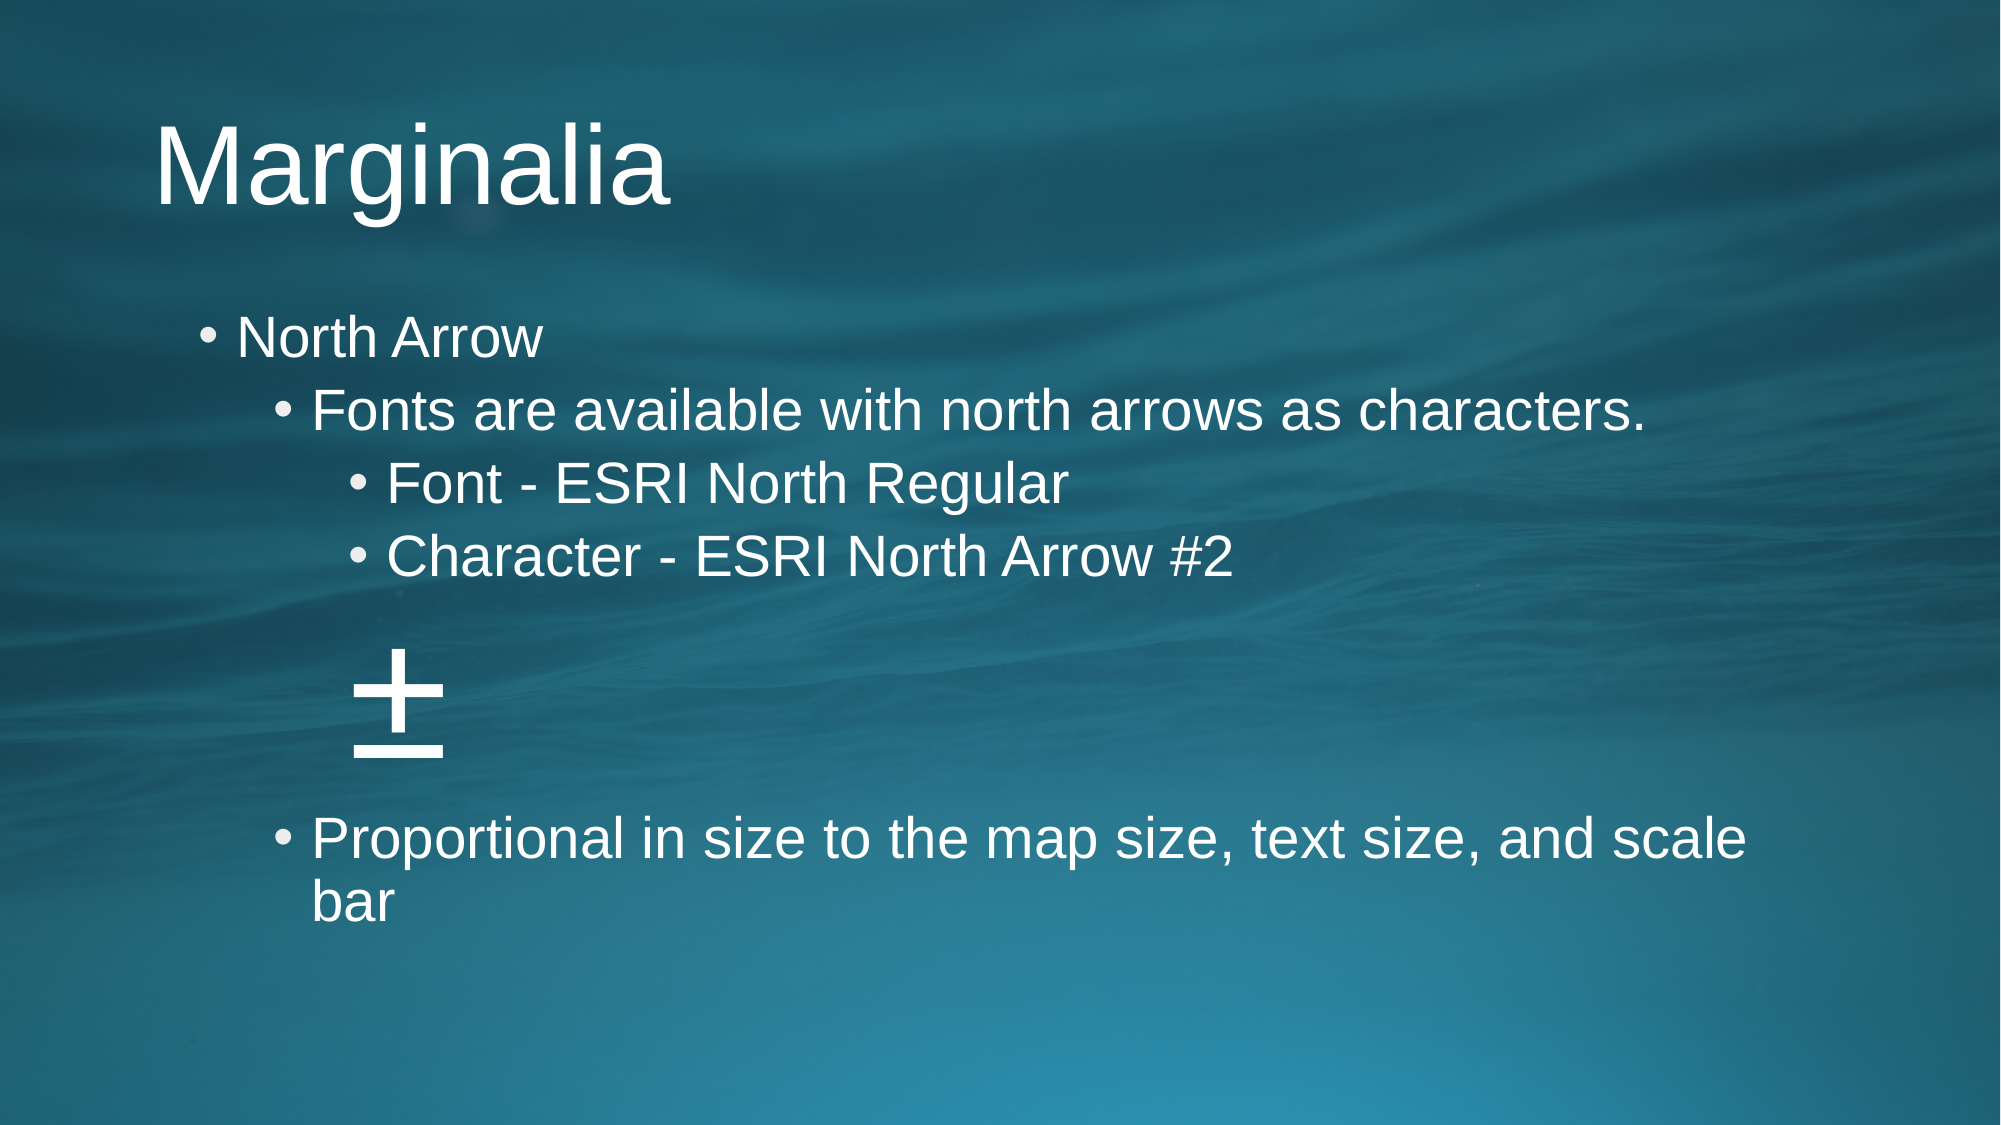

# Marginalia
North Arrow
Fonts are available with north arrows as characters.
Font - ESRI North Regular
Character - ESRI North Arrow #2
±
Proportional in size to the map size, text size, and scale bar